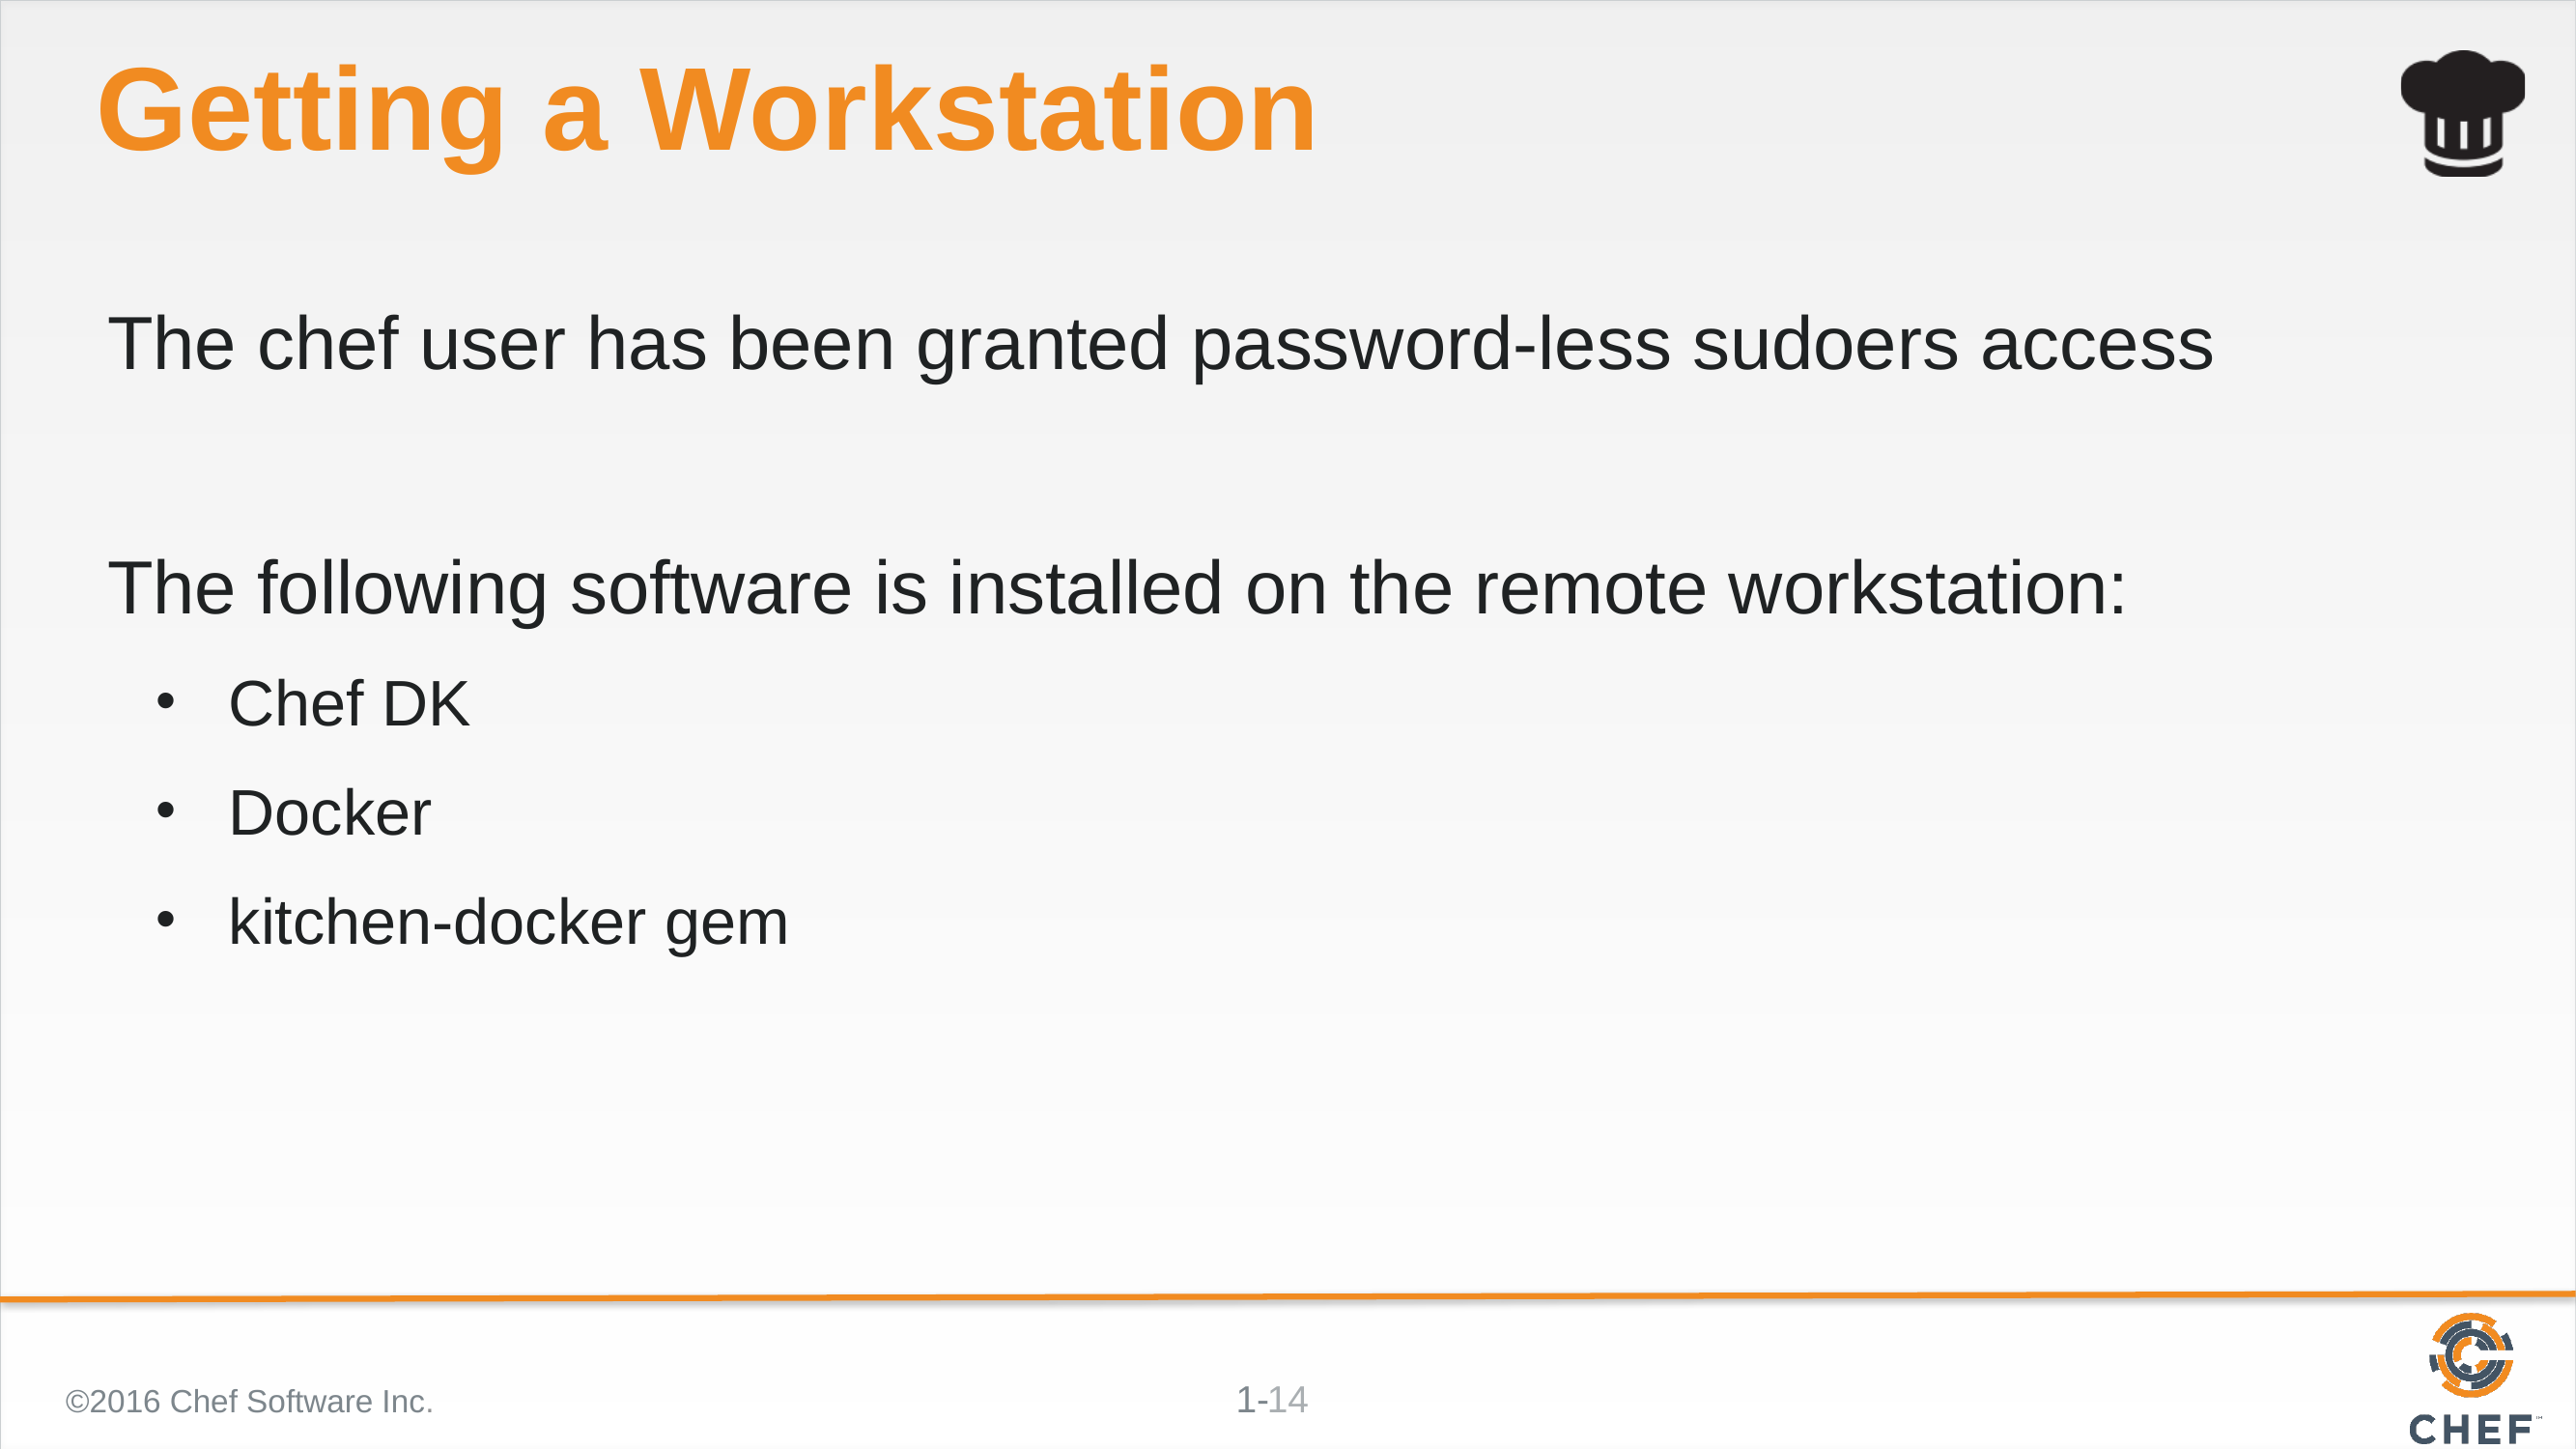

# Getting a Workstation
The chef user has been granted password-less sudoers access

The following software is installed on the remote workstation:
Chef DK
Docker
kitchen-docker gem

©2016 Chef Software Inc.
14